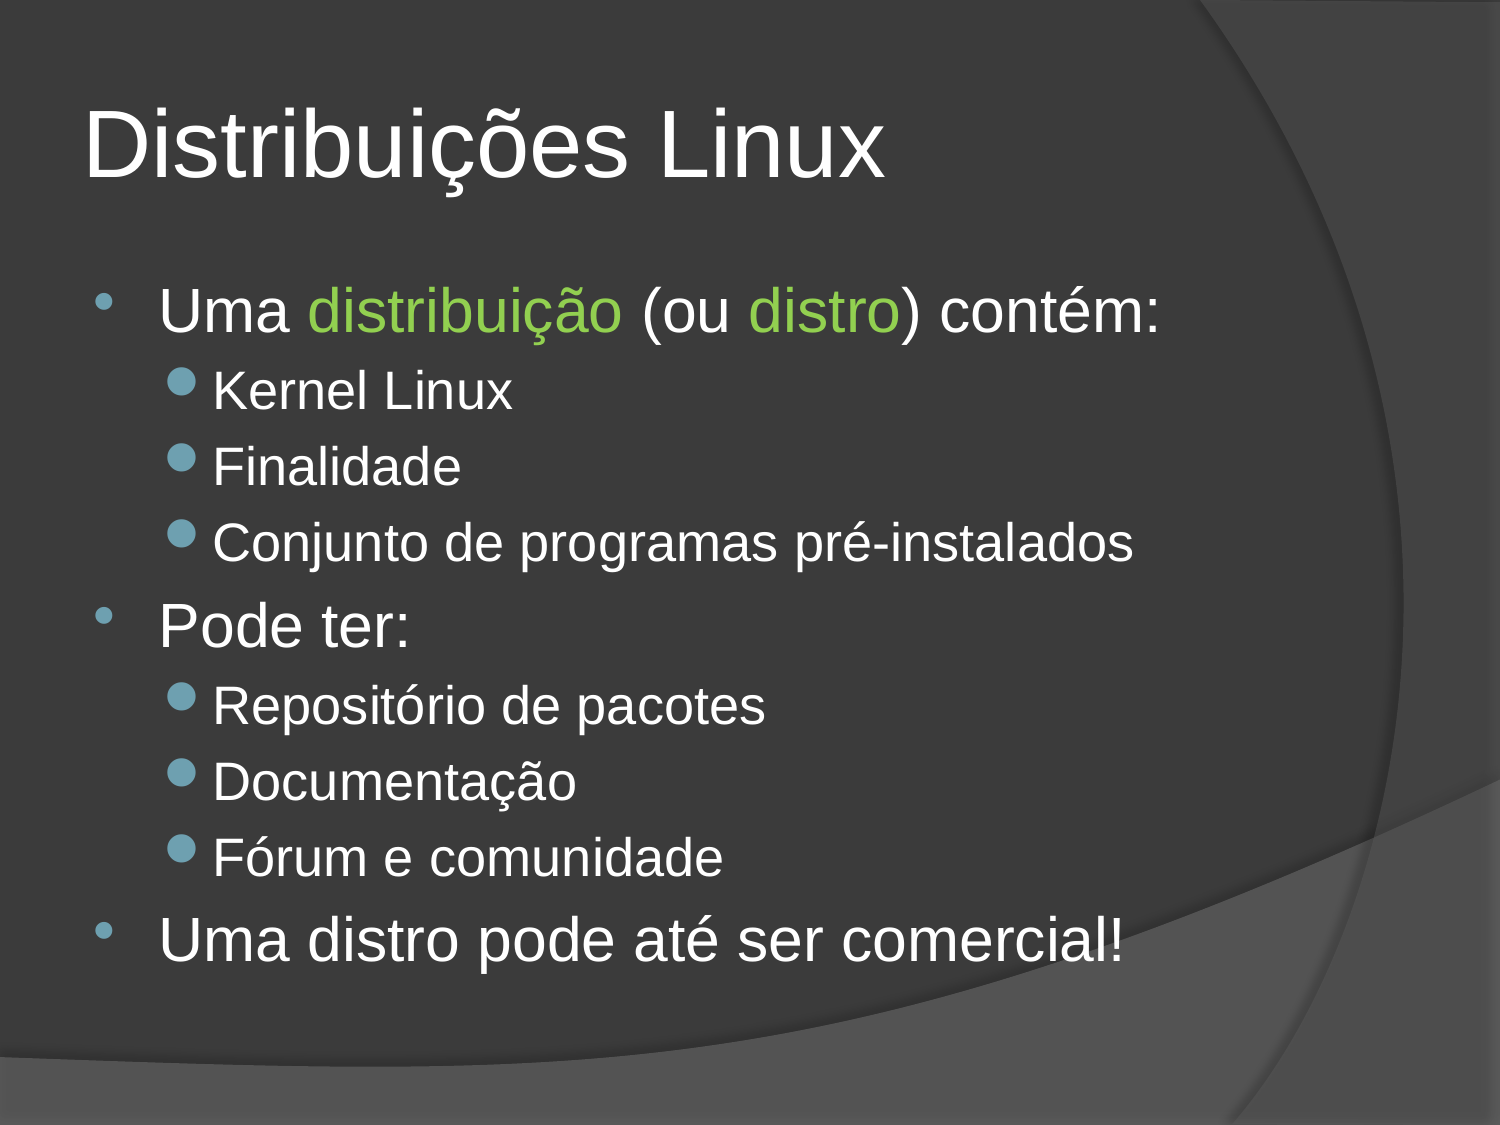

# Distribuições Linux
Uma distribuição (ou distro) contém:
Kernel Linux
Finalidade
Conjunto de programas pré-instalados
Pode ter:
Repositório de pacotes
Documentação
Fórum e comunidade
Uma distro pode até ser comercial!